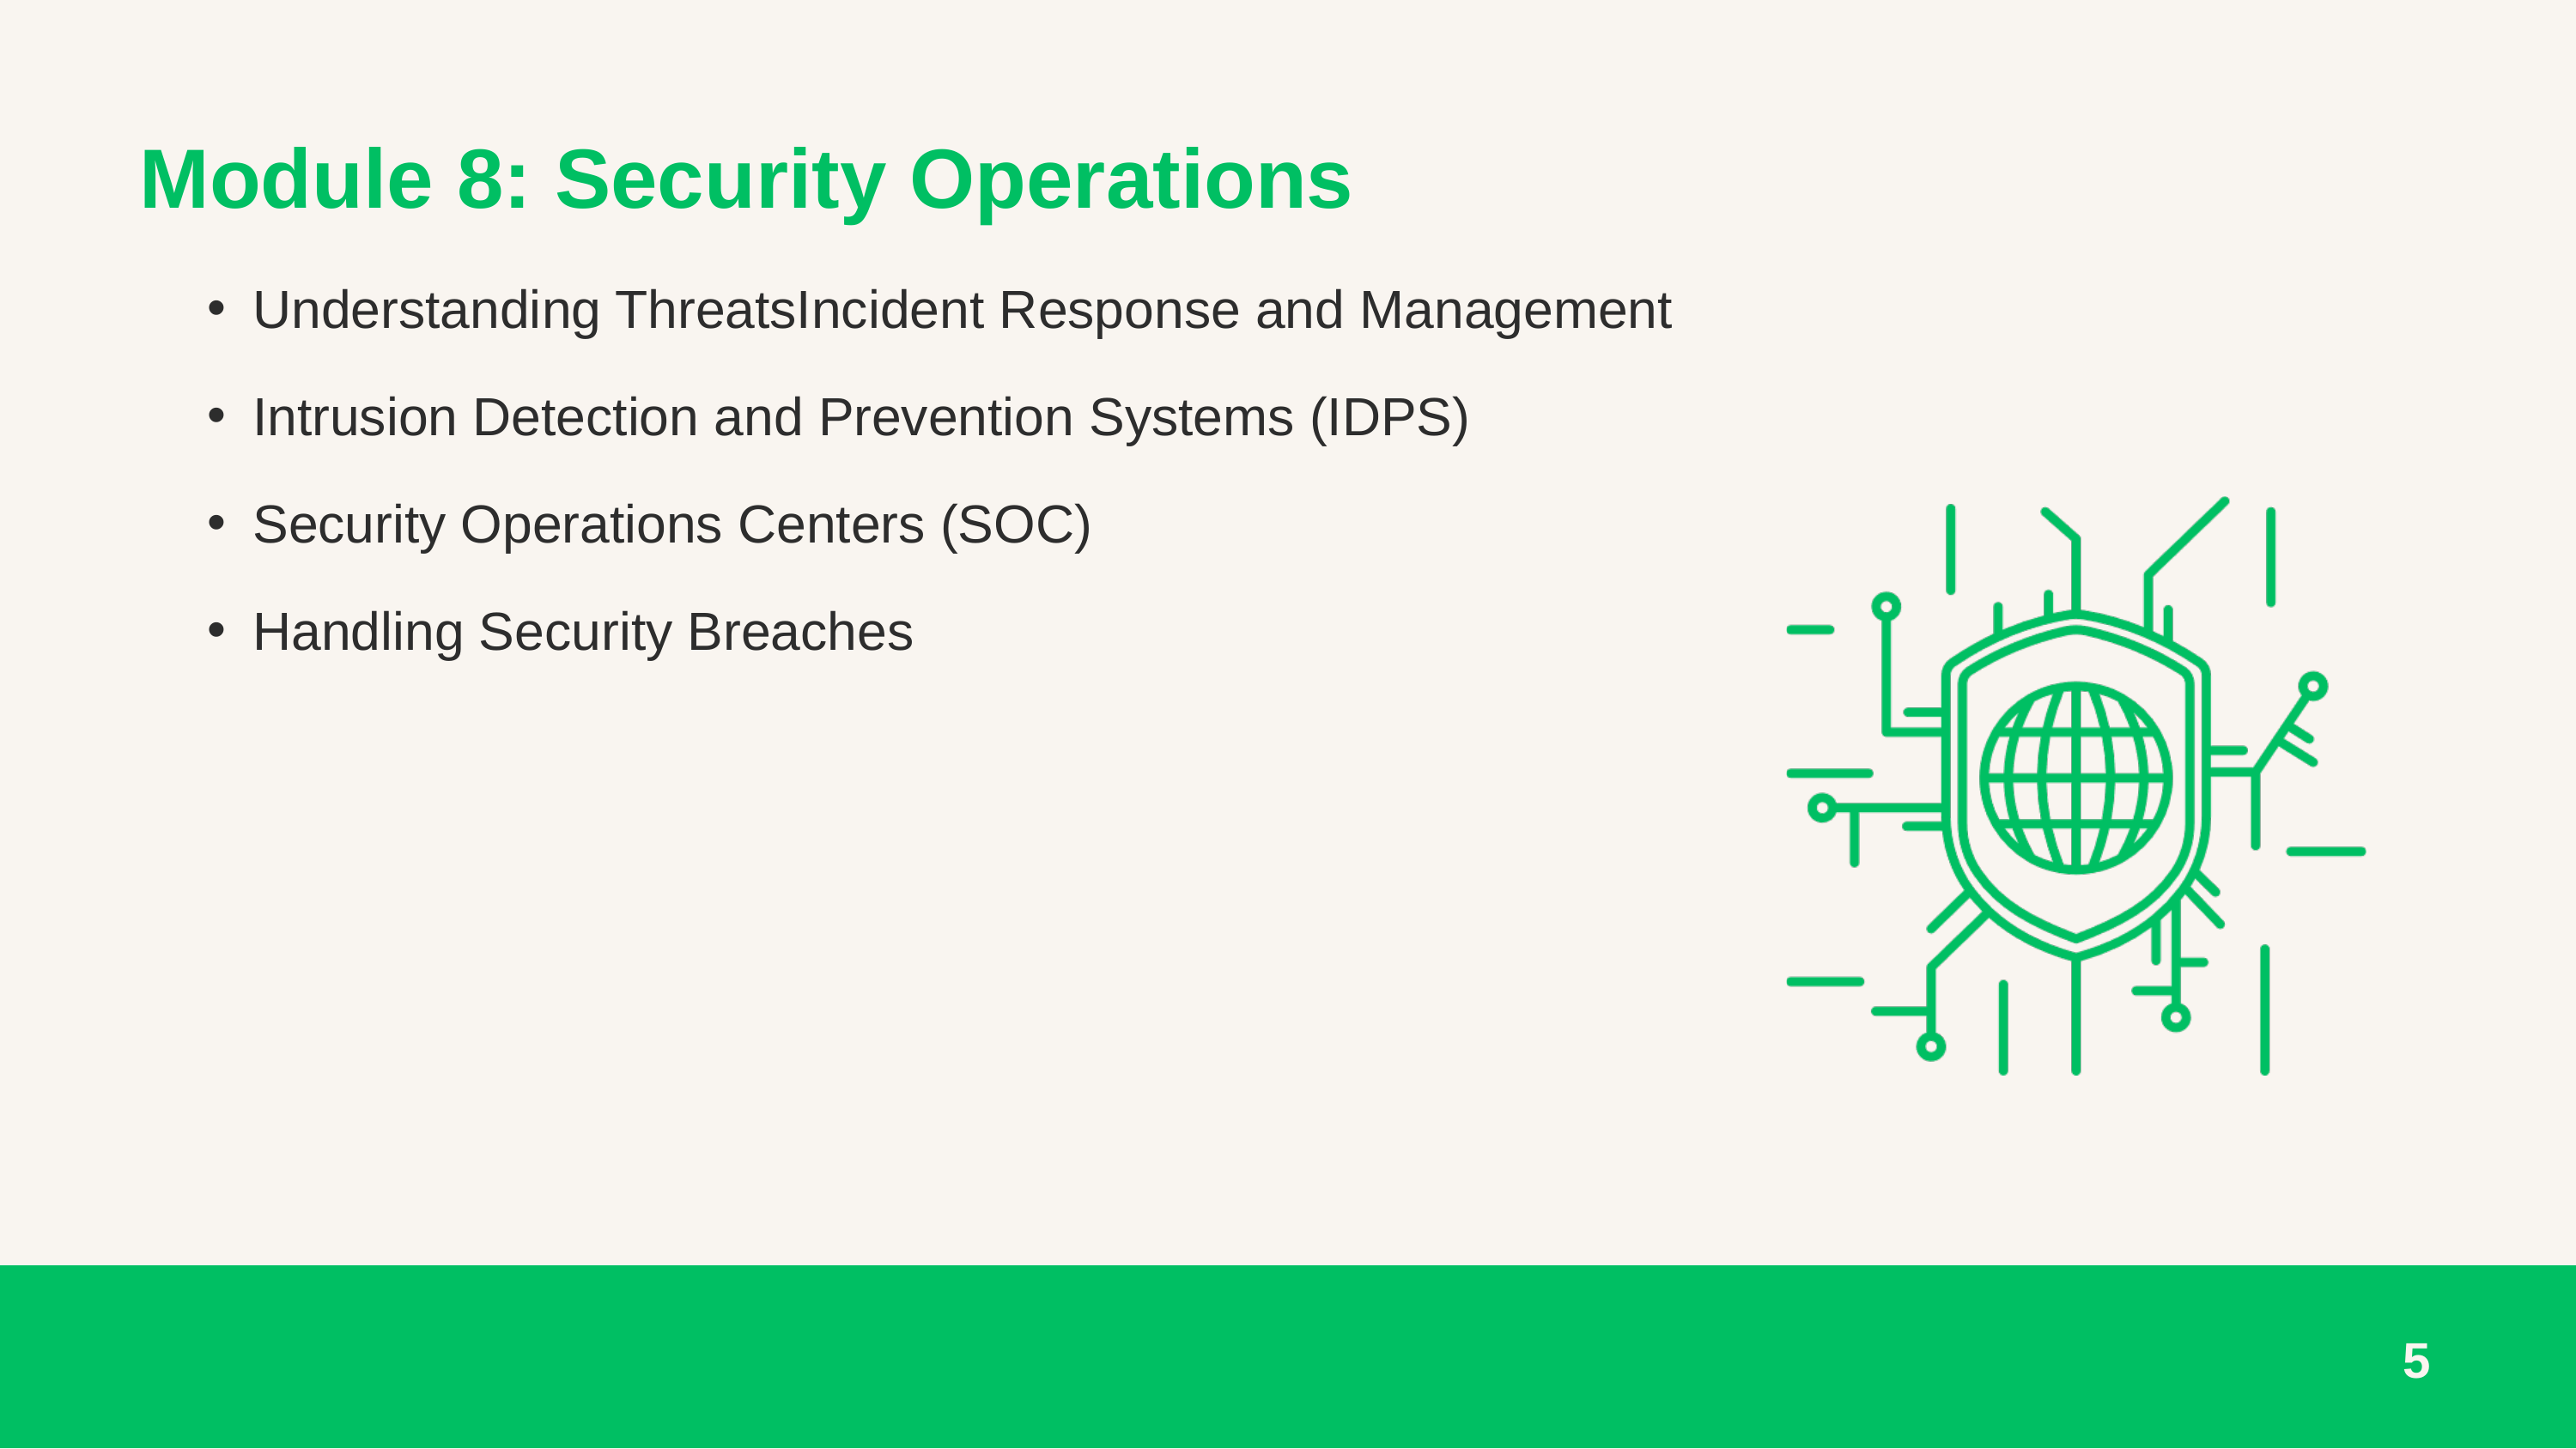

Module 8: Security Operations
Understanding ThreatsIncident Response and Management
Intrusion Detection and Prevention Systems (IDPS)
Security Operations Centers (SOC)
Handling Security Breaches

5